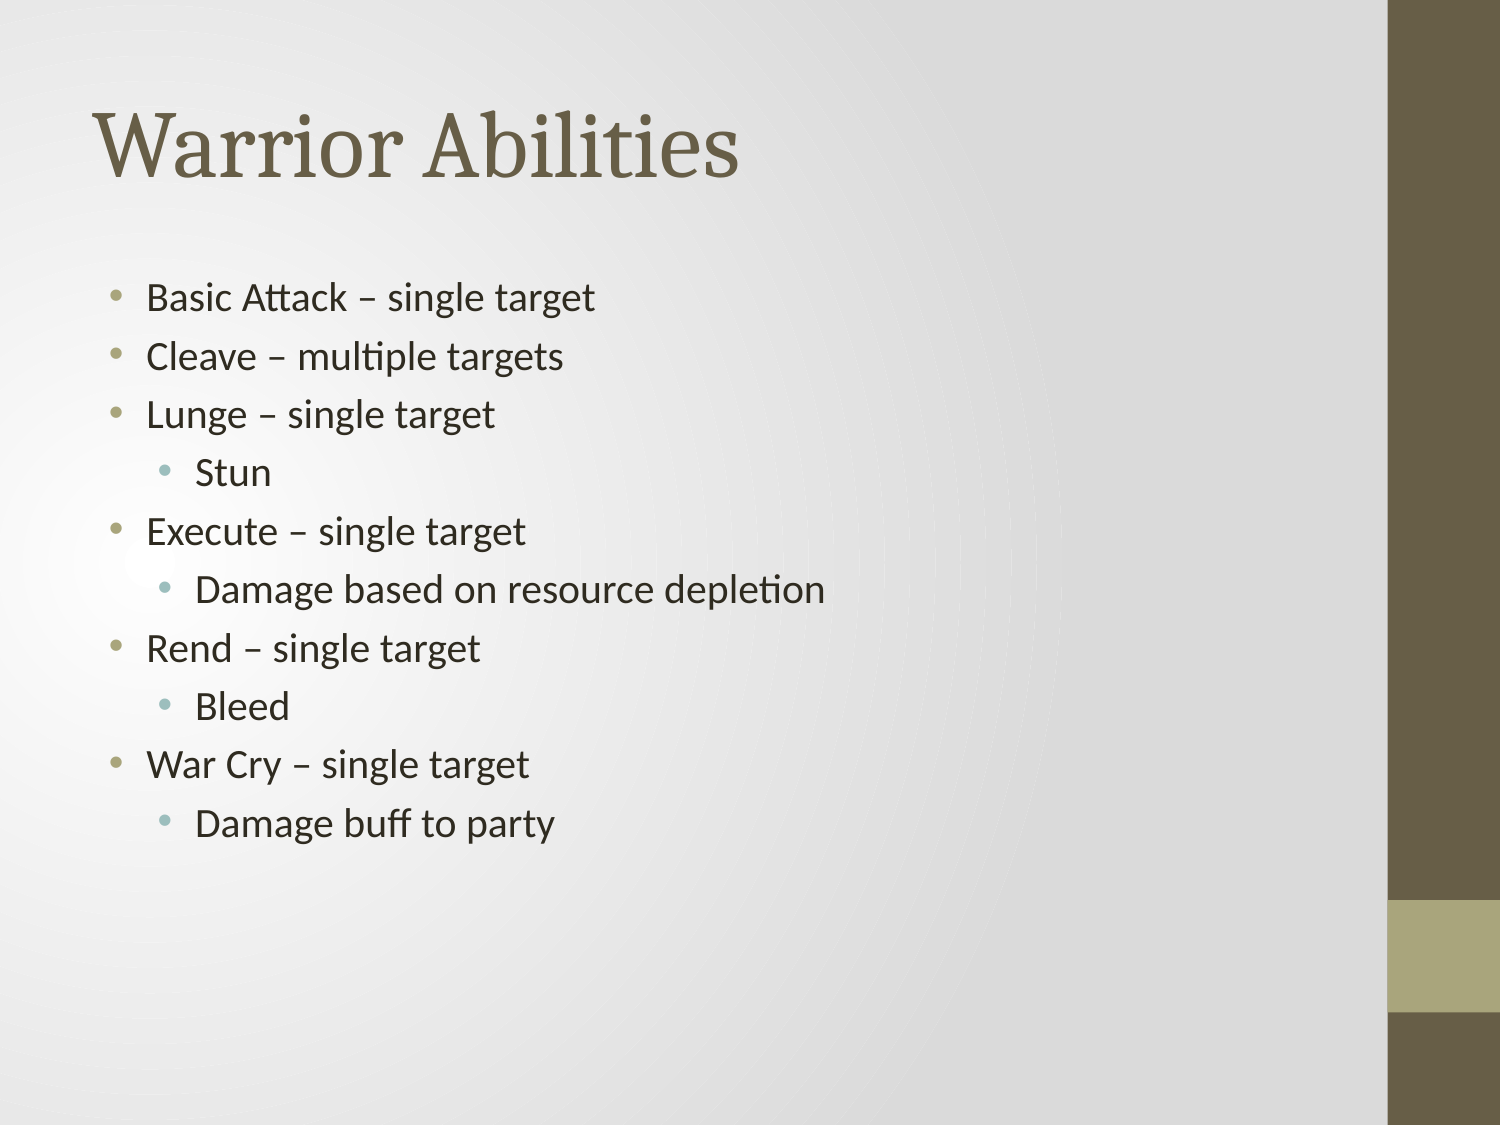

# Warrior Abilities
Basic Attack – single target
Cleave – multiple targets
Lunge – single target
Stun
Execute – single target
Damage based on resource depletion
Rend – single target
Bleed
War Cry – single target
Damage buff to party